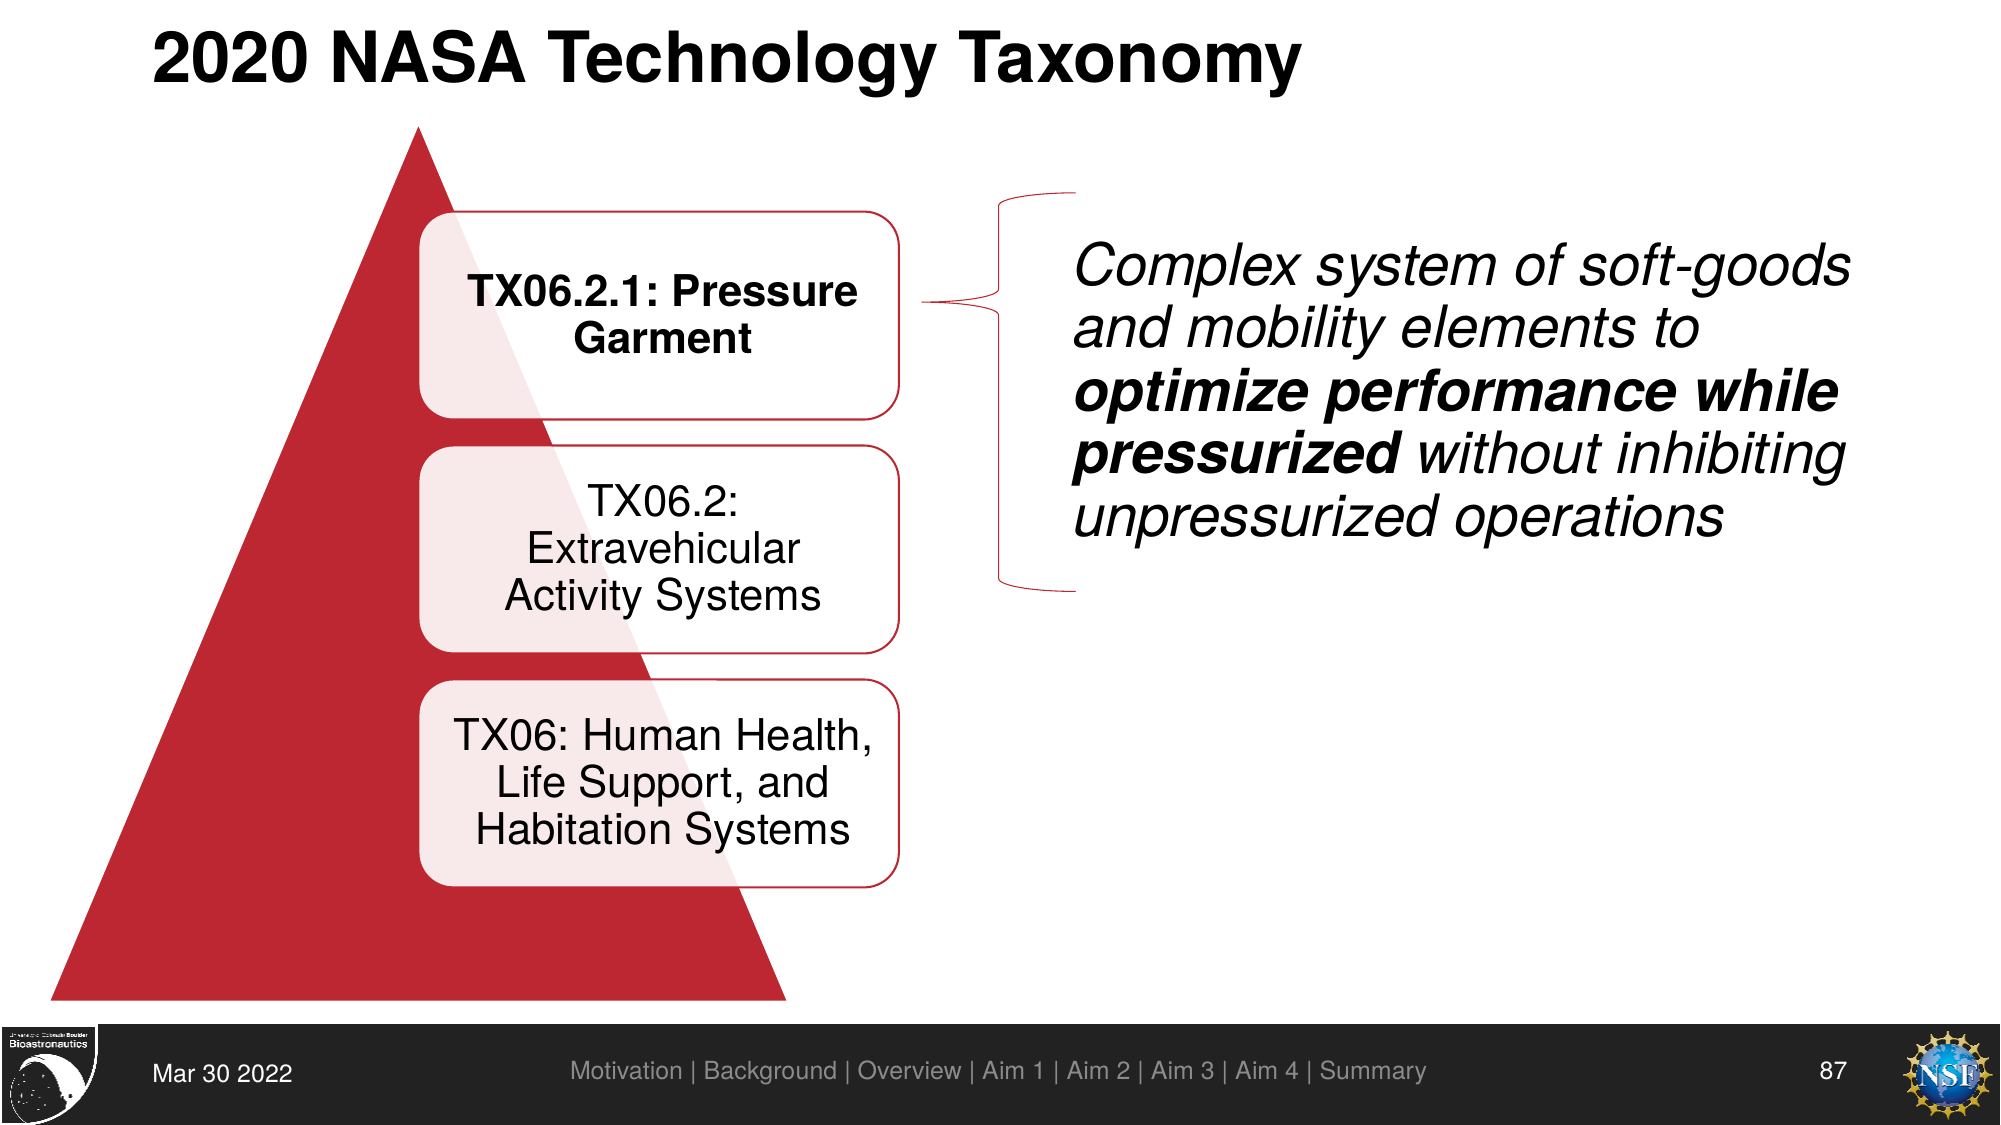

# 2020 NASA Technology Taxonomy
TX06.2.1: Pressure Garment
TX06.2: Extravehicular Activity Systems
TX06: Human Health, Life Support, and Habitation Systems

Complex system of soft-goods and mobility elements to optimize performance while pressurized without inhibiting unpressurized operations
Motivation | Background | Overview | Aim 1 | Aim 2 | Aim 3 | Aim 4 | Summary
Mar 30 2022
87